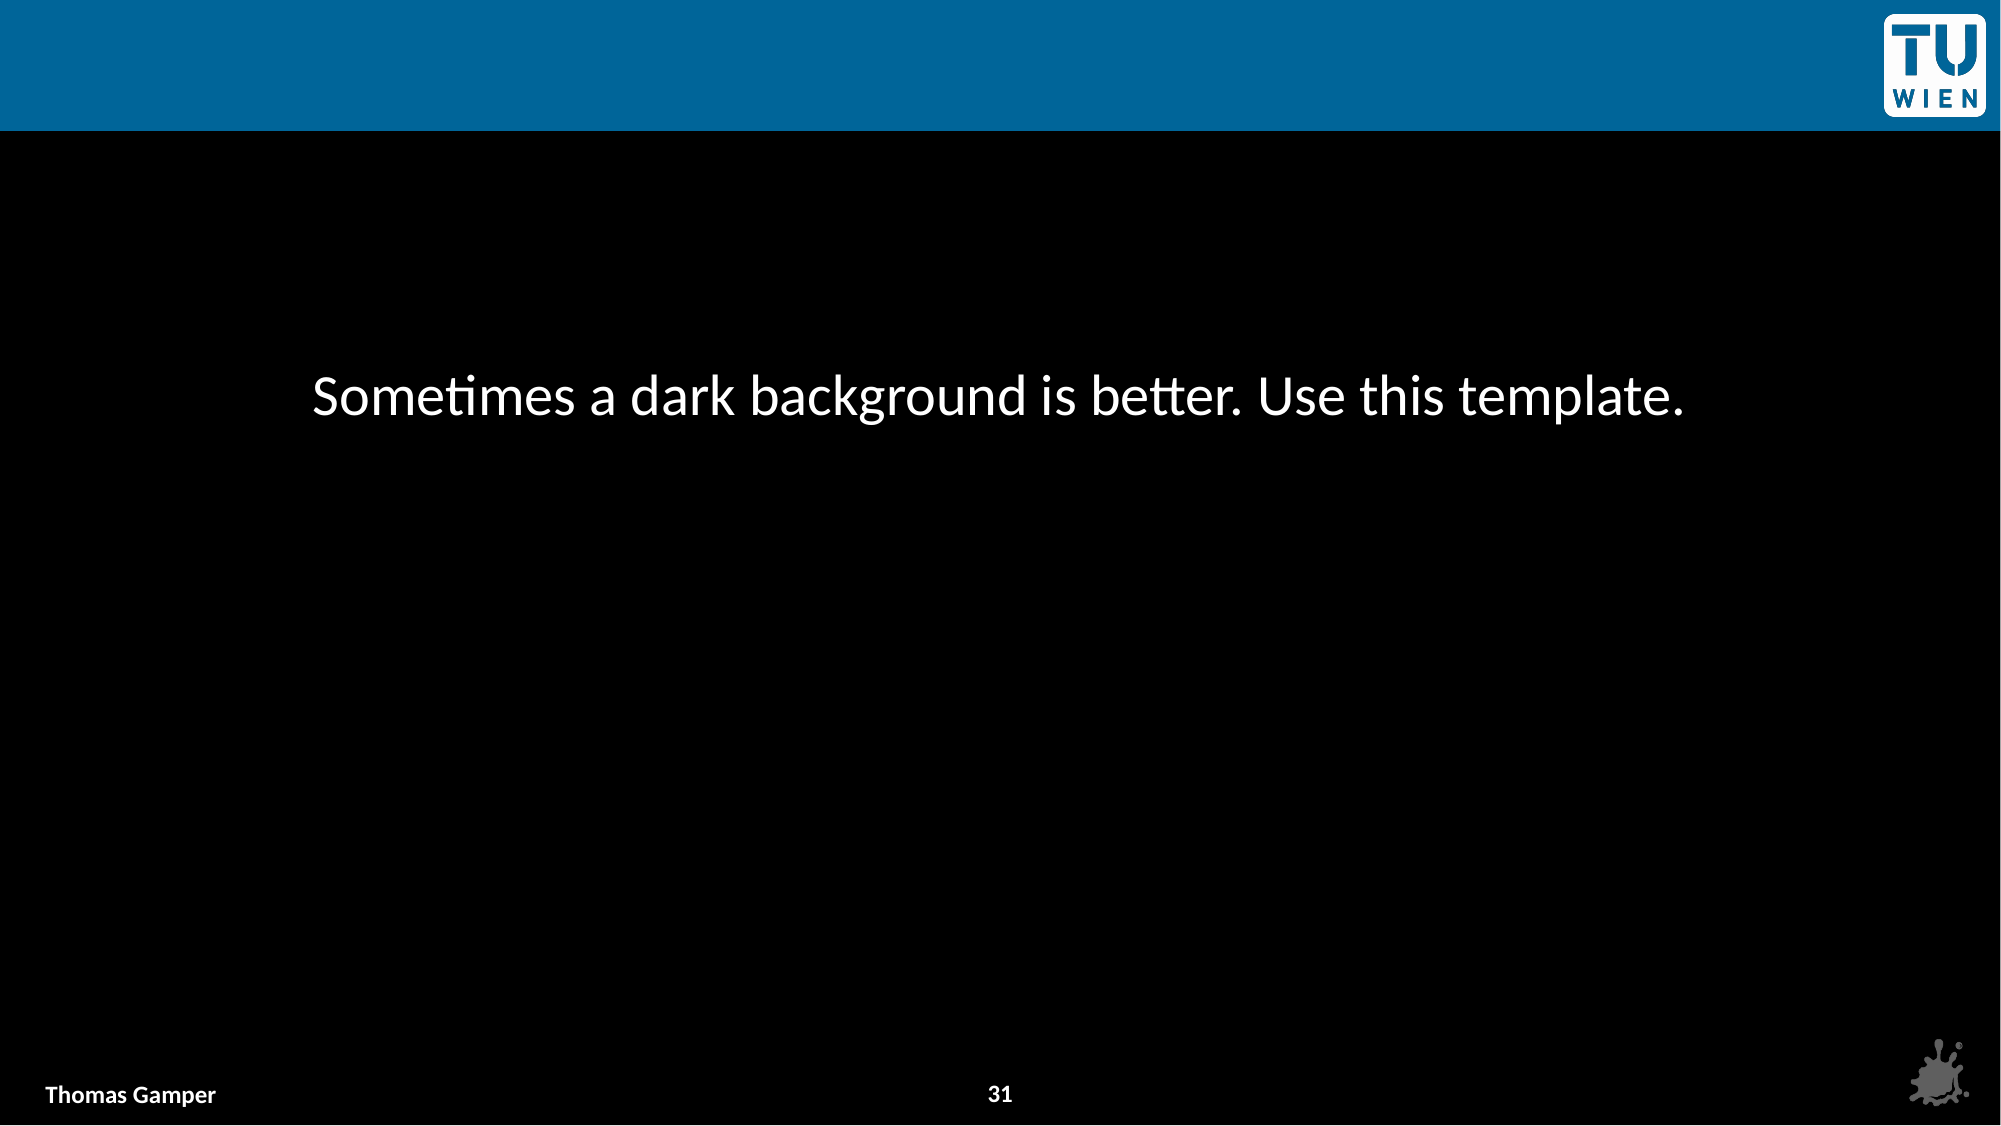

#
Sometimes a dark background is better. Use this template.
31
Thomas Gamper